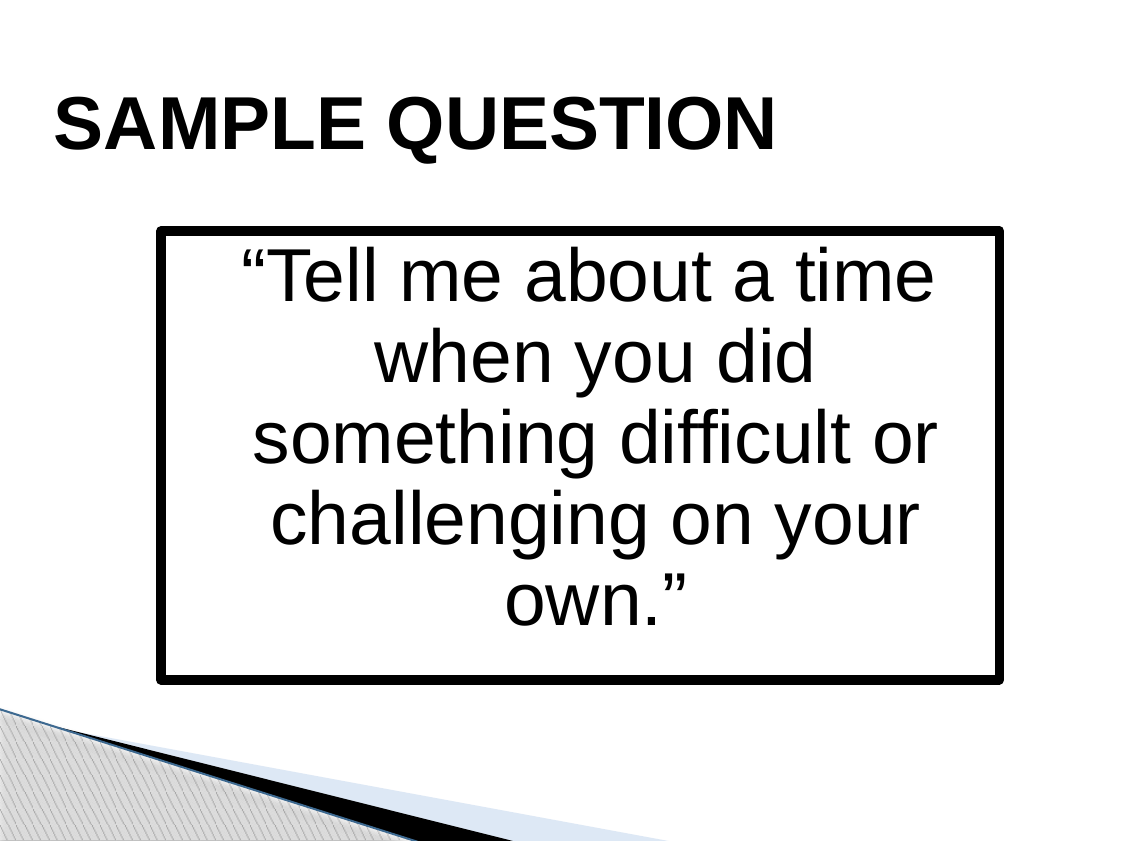

# SAMPLE QUESTION
 “Tell me about a time when you did something difficult or challenging on your own.”